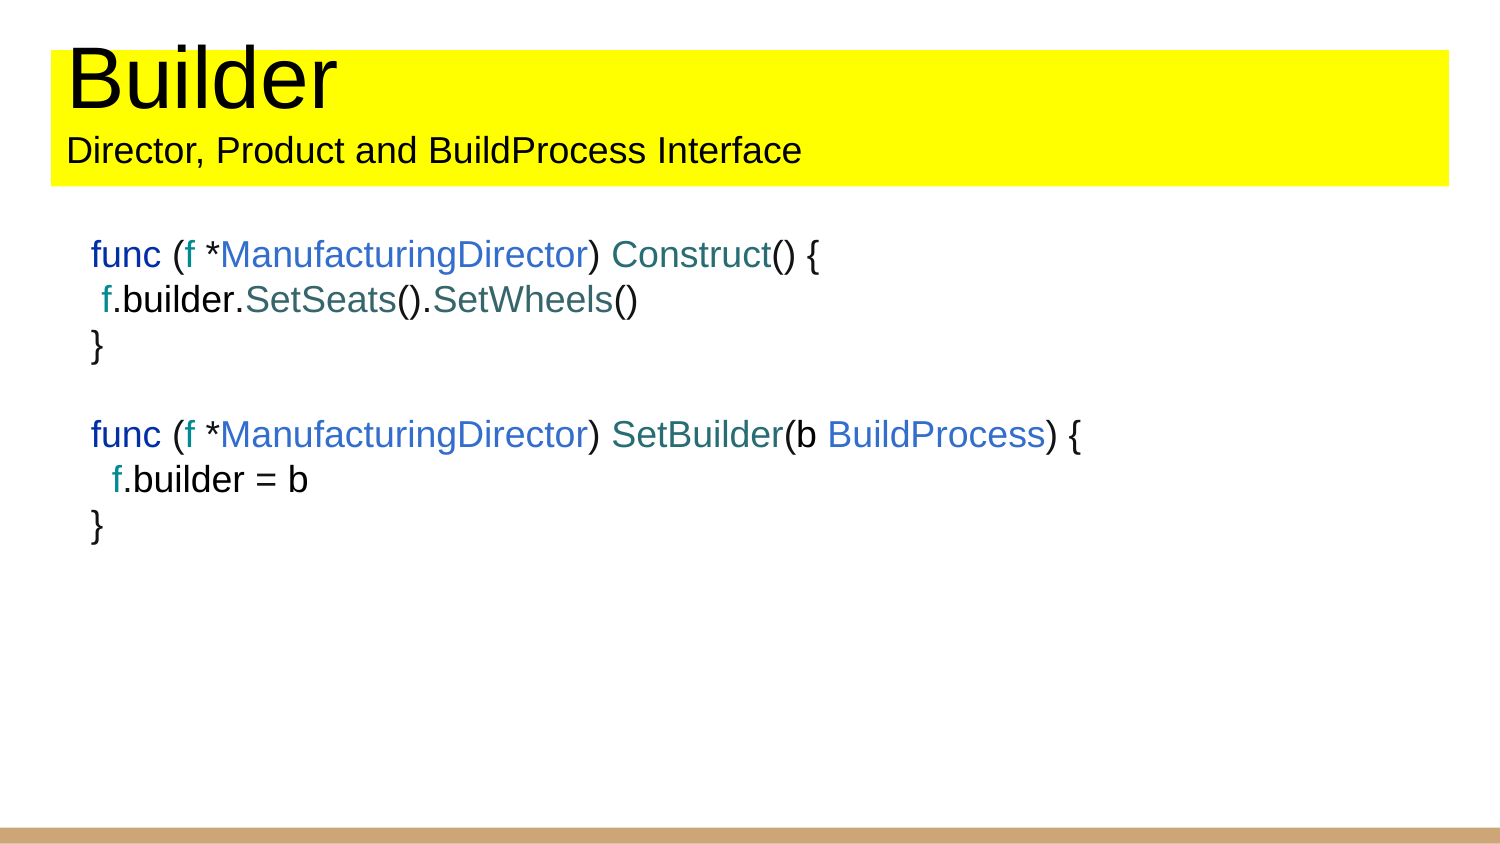

# Builder
Director, Product and BuildProcess Interface
func (f *ManufacturingDirector) Construct() {
 f.builder.SetSeats().SetWheels()
}

func (f *ManufacturingDirector) SetBuilder(b BuildProcess) {
  f.builder = b
}